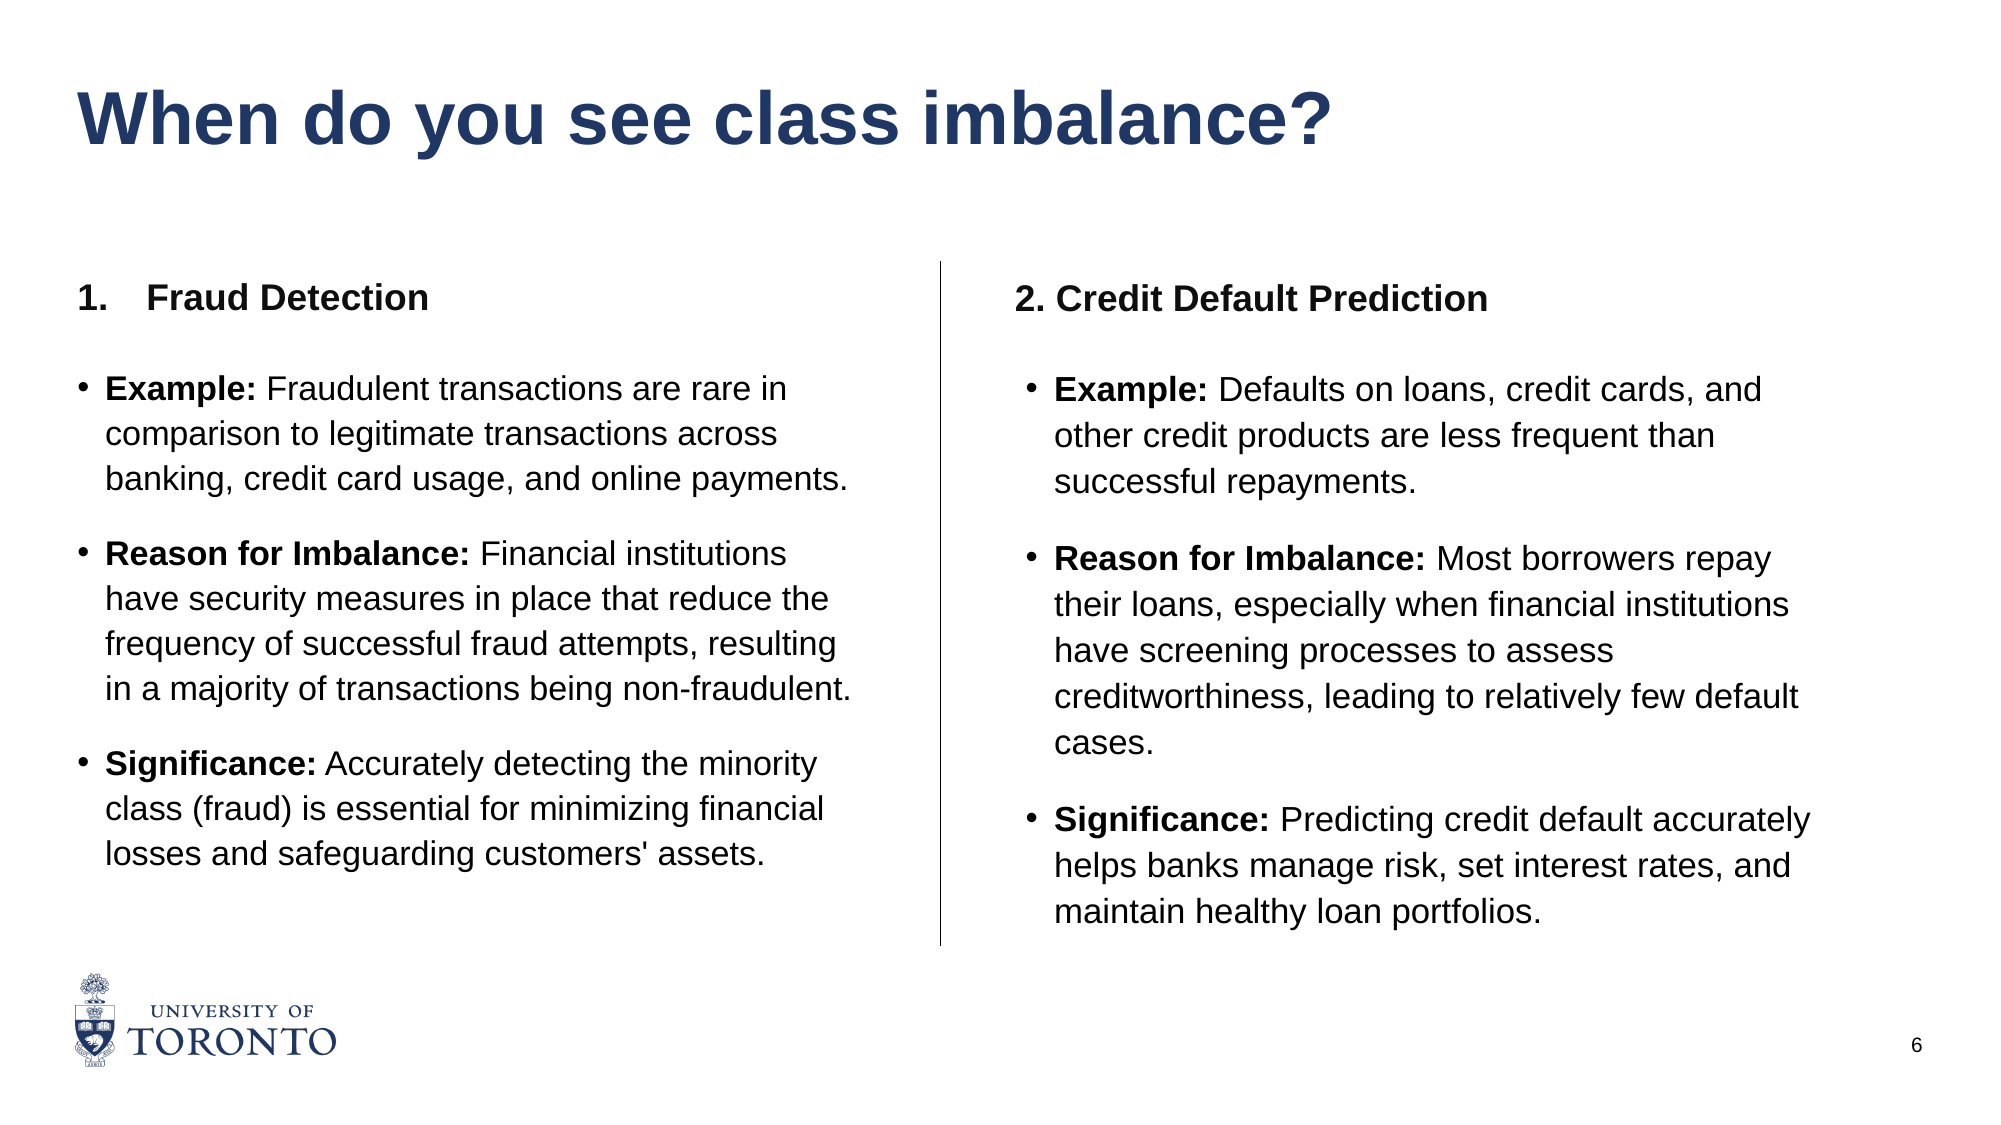

# When do you see class imbalance?

Fraud Detection

2. Credit Default Prediction

Example: Fraudulent transactions are rare in comparison to legitimate transactions across banking, credit card usage, and online payments.
Reason for Imbalance: Financial institutions have security measures in place that reduce the frequency of successful fraud attempts, resulting in a majority of transactions being non-fraudulent.
Significance: Accurately detecting the minority class (fraud) is essential for minimizing financial losses and safeguarding customers' assets.

Example: Defaults on loans, credit cards, and other credit products are less frequent than successful repayments.
Reason for Imbalance: Most borrowers repay their loans, especially when financial institutions have screening processes to assess creditworthiness, leading to relatively few default cases.
Significance: Predicting credit default accurately helps banks manage risk, set interest rates, and maintain healthy loan portfolios.

6